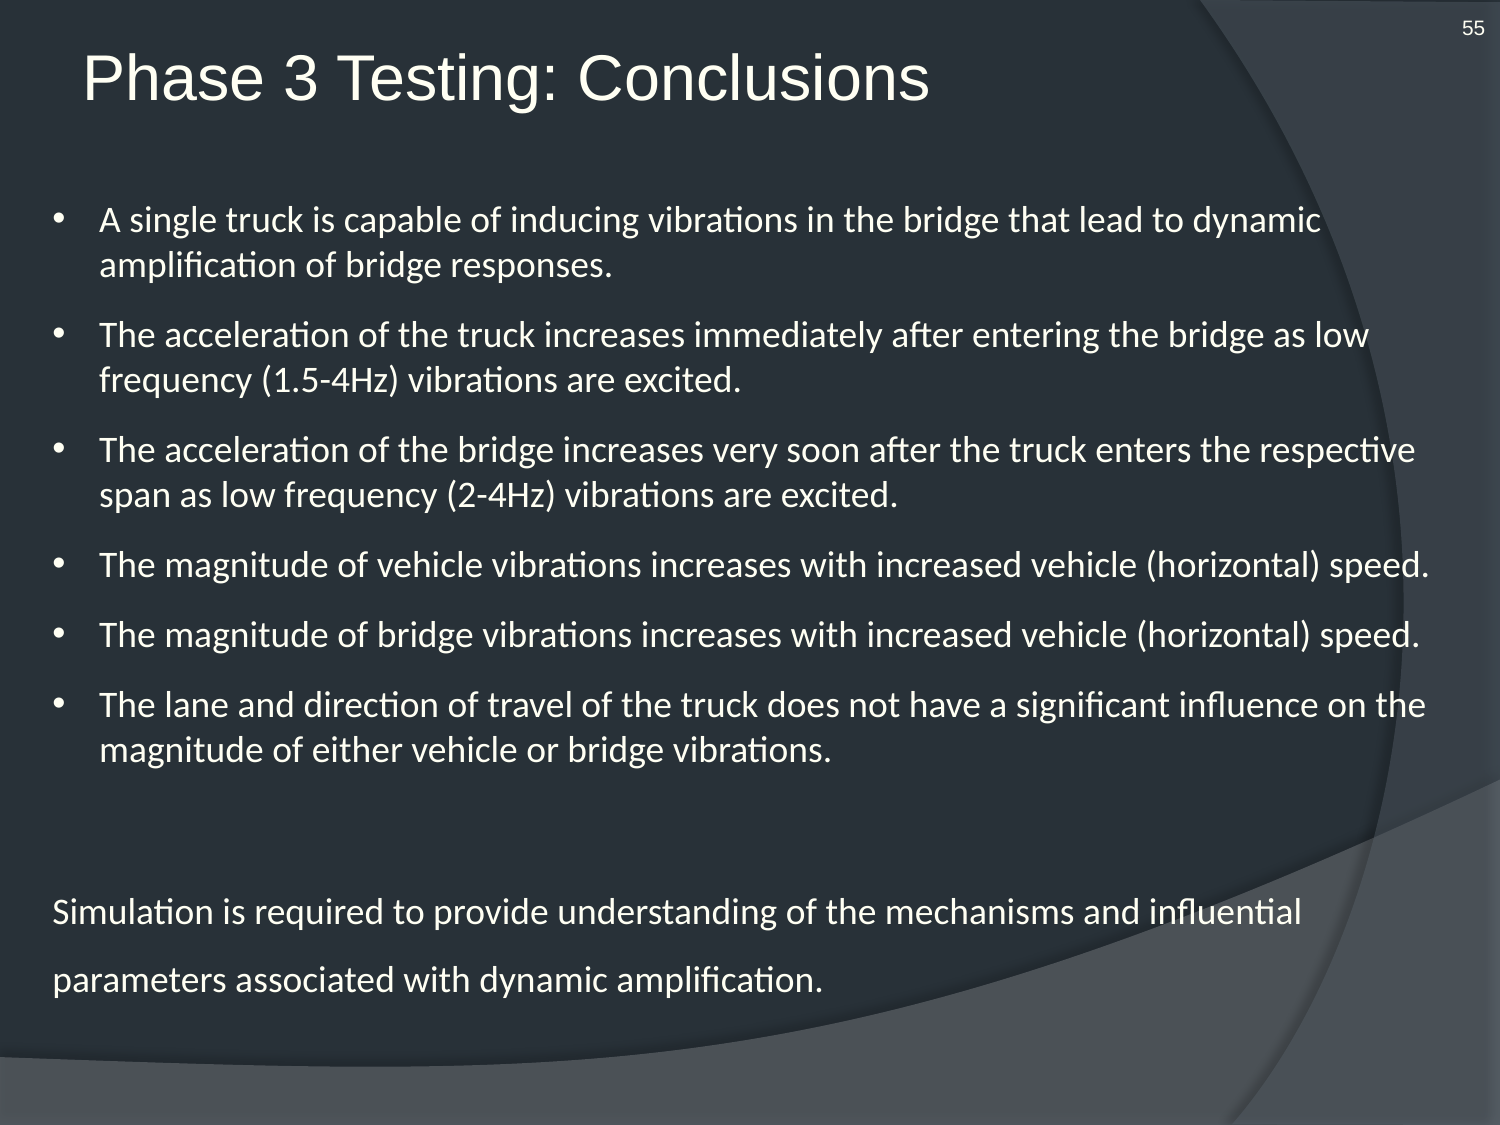

55
# Phase 3 Testing: Conclusions
A single truck is capable of inducing vibrations in the bridge that lead to dynamic amplification of bridge responses.
The acceleration of the truck increases immediately after entering the bridge as low frequency (1.5-4Hz) vibrations are excited.
The acceleration of the bridge increases very soon after the truck enters the respective span as low frequency (2-4Hz) vibrations are excited.
The magnitude of vehicle vibrations increases with increased vehicle (horizontal) speed.
The magnitude of bridge vibrations increases with increased vehicle (horizontal) speed.
The lane and direction of travel of the truck does not have a significant influence on the magnitude of either vehicle or bridge vibrations.

Simulation is required to provide understanding of the mechanisms and influential parameters associated with dynamic amplification.